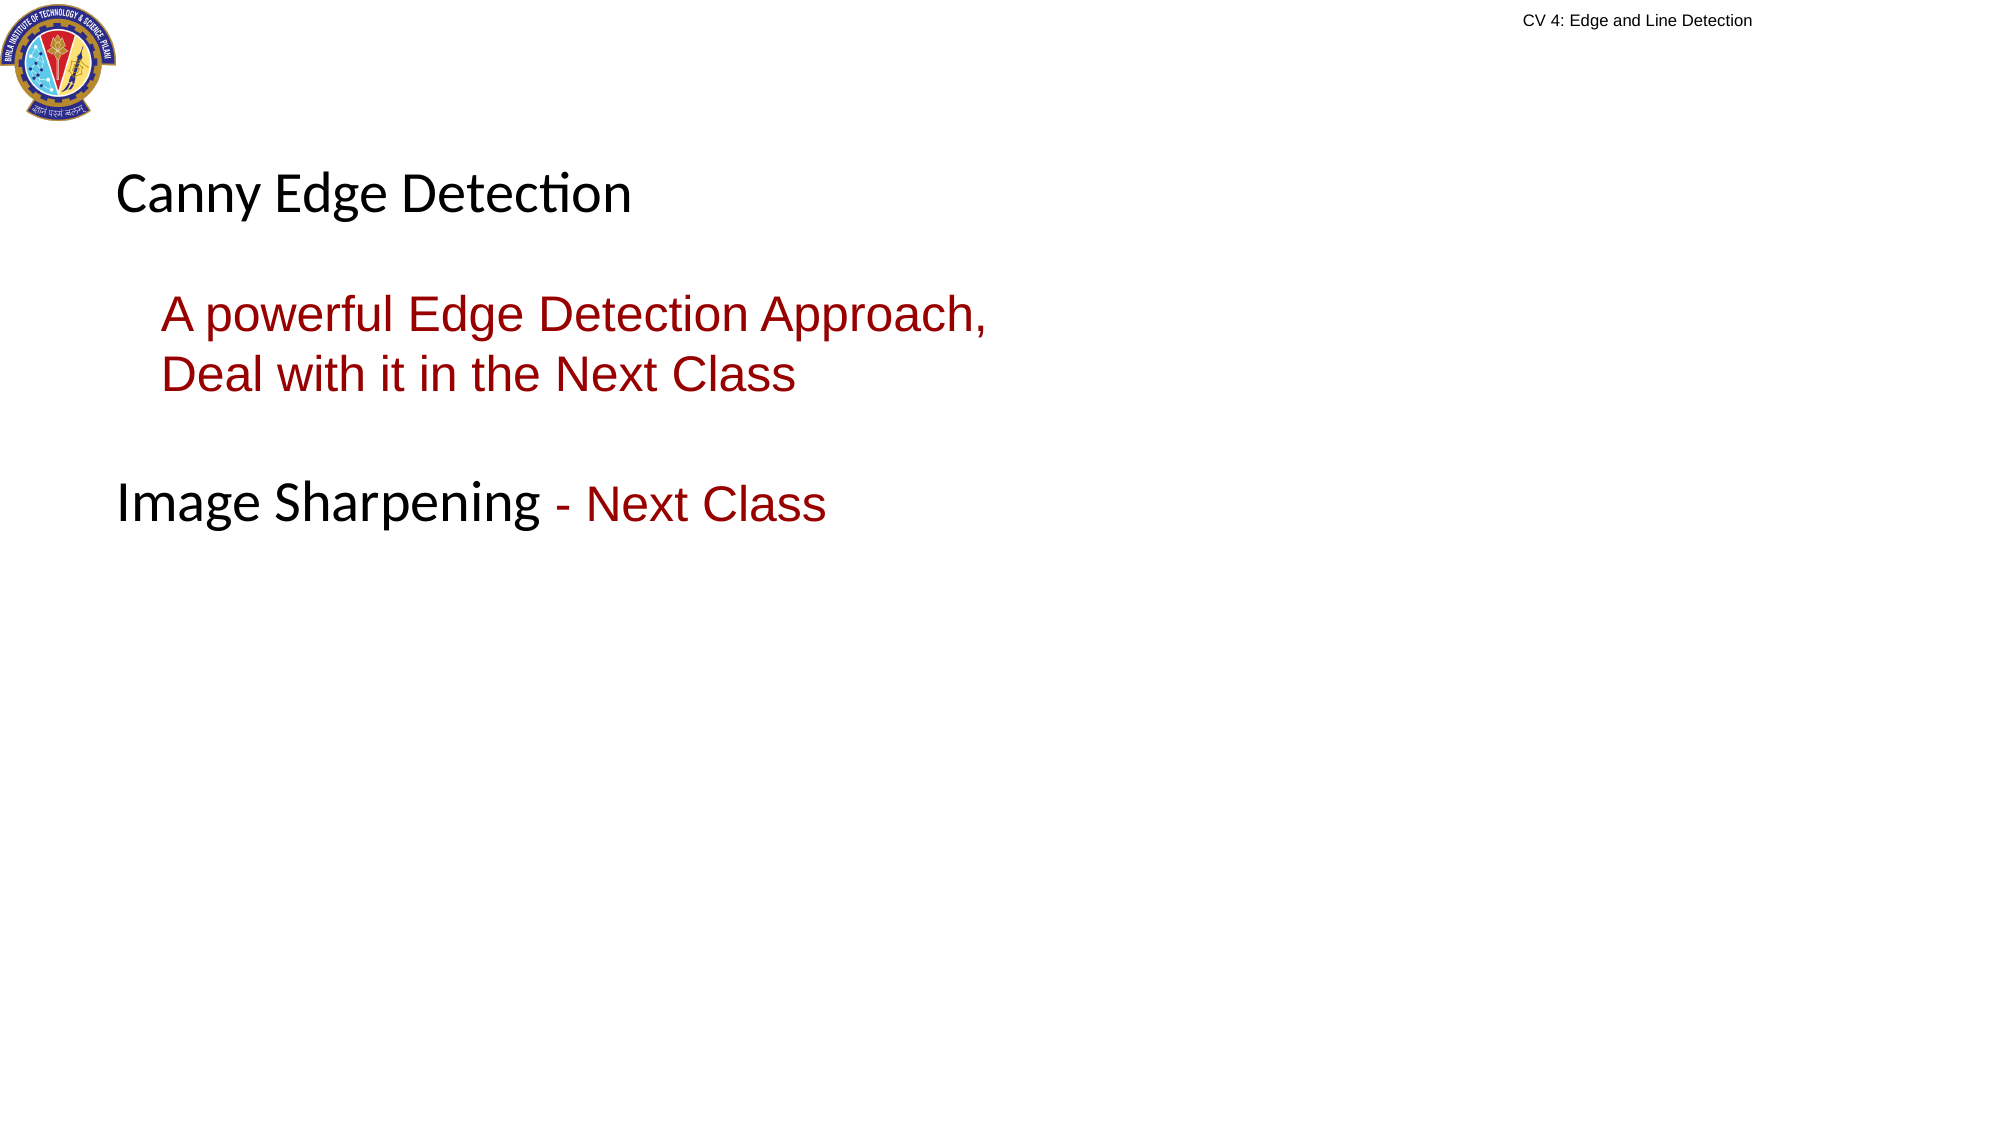

# Canny Edge Detection
A powerful Edge Detection Approach,
Deal with it in the Next Class
Image Sharpening - Next Class